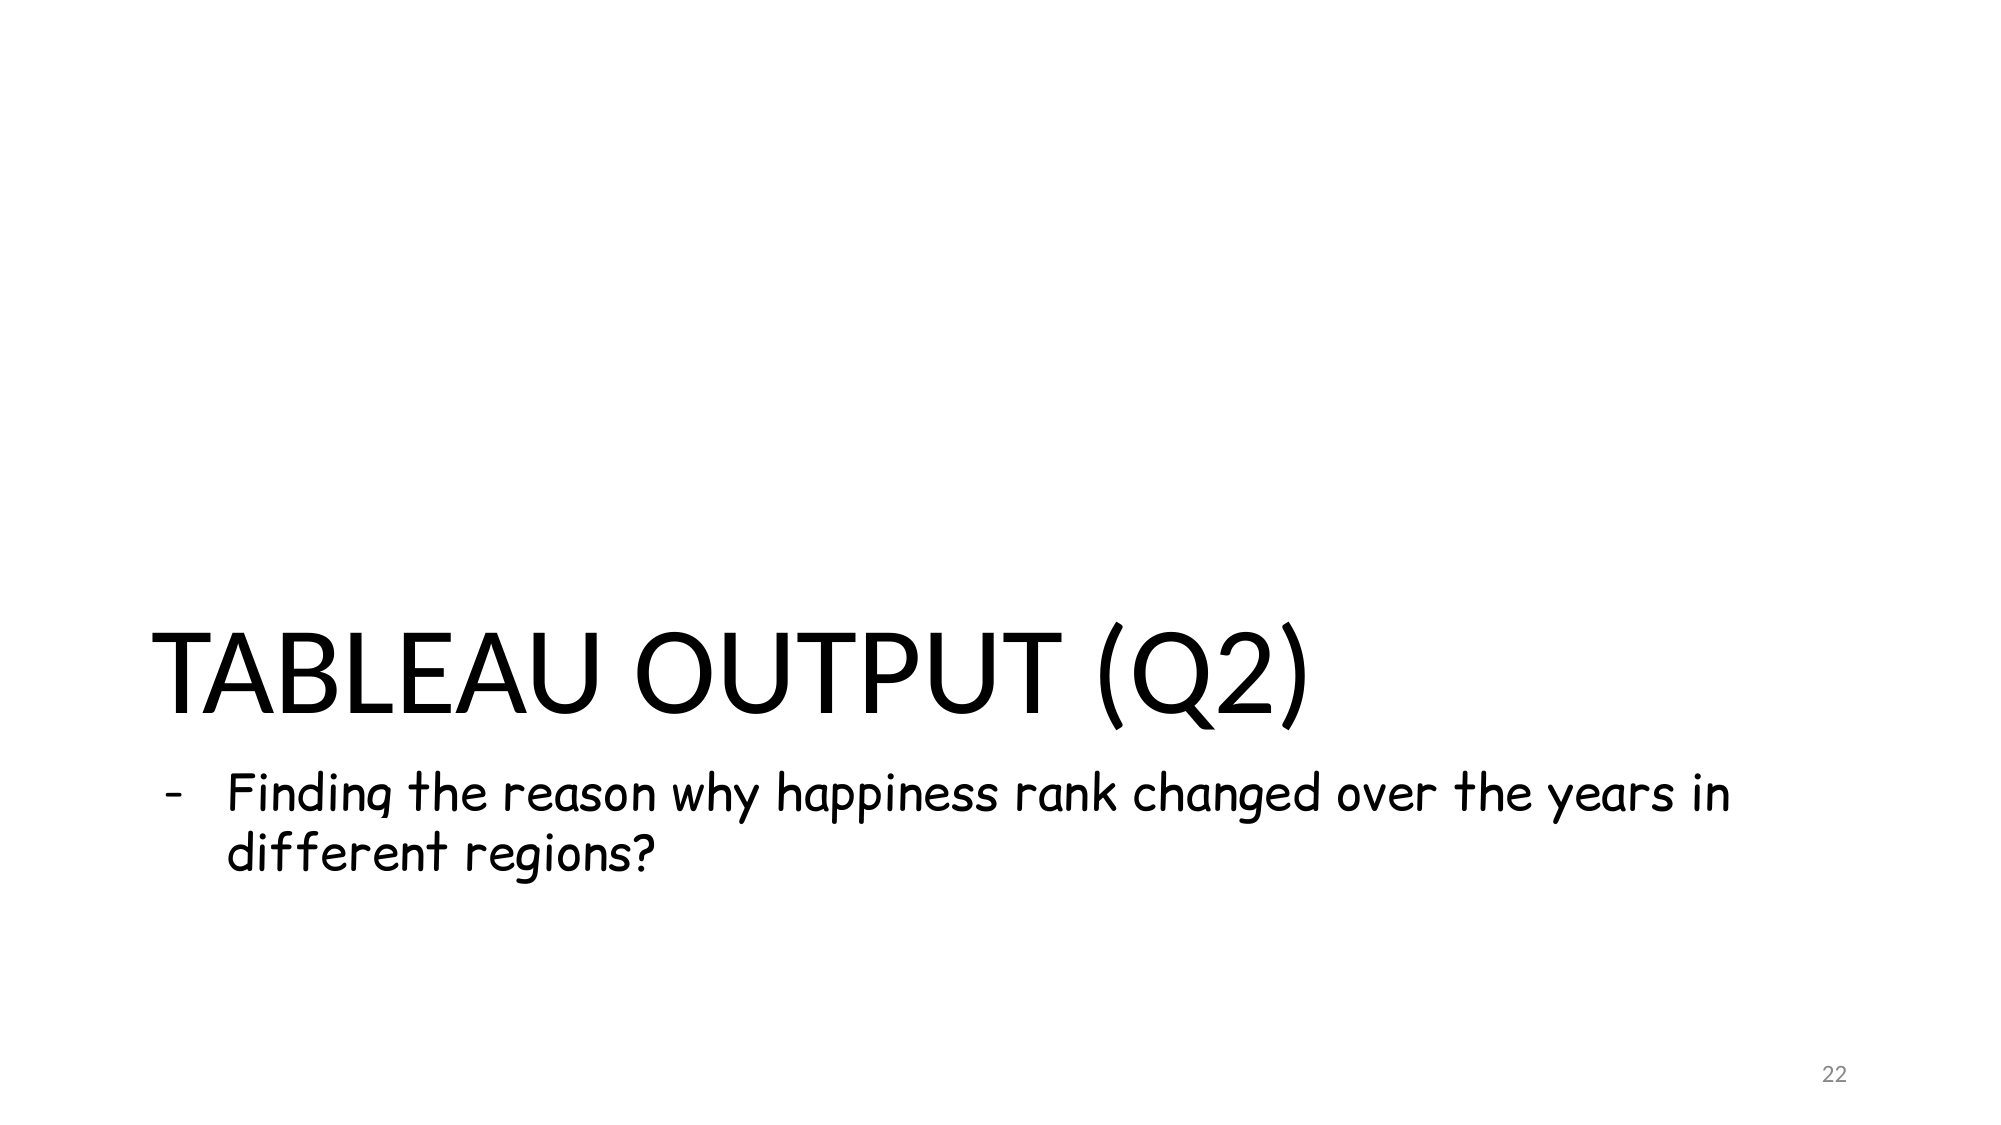

# TABLEAU OUTPUT (Q2)
Finding the reason why happiness rank changed over the years in different regions?

22